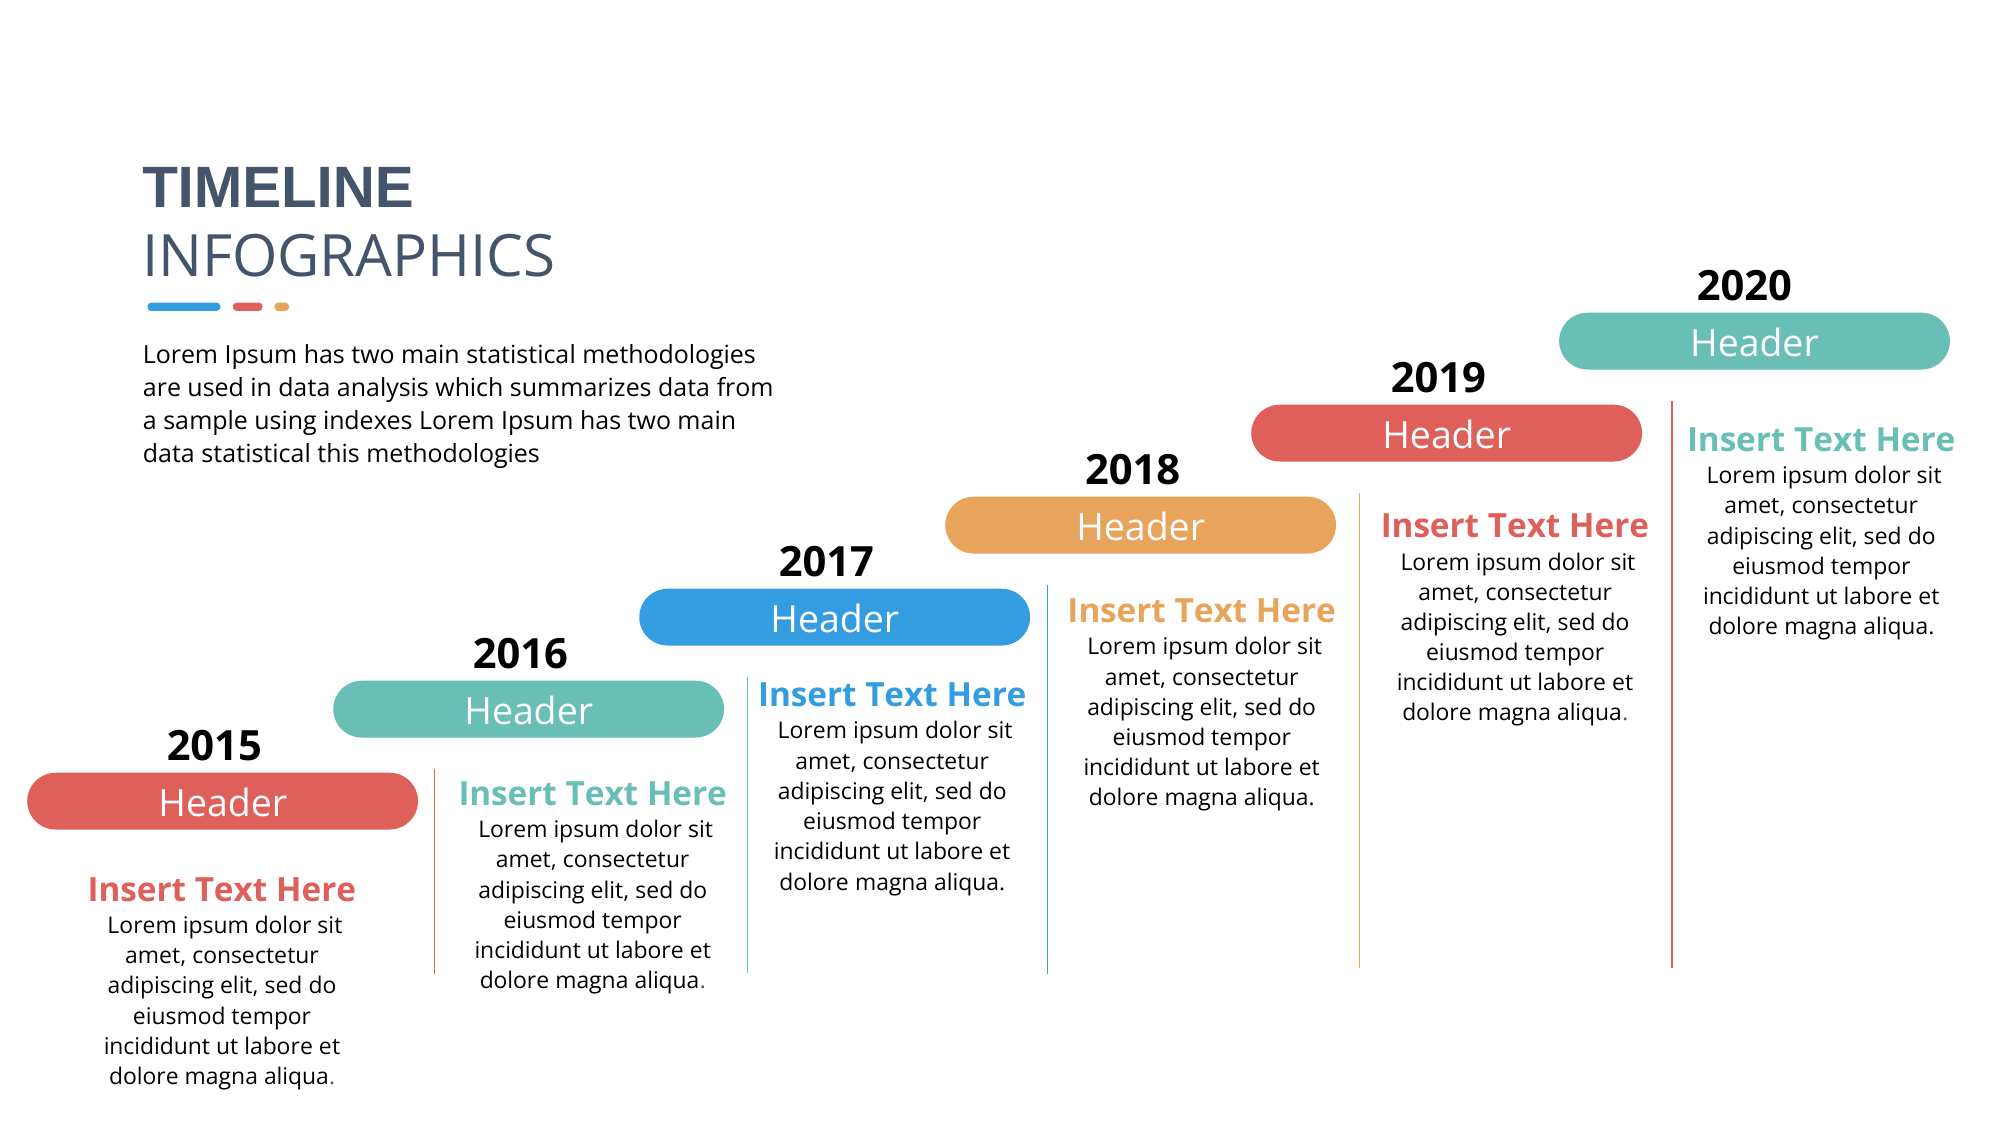

TIMELINE
INFOGRAPHICS
2020
Header
2019
Header
2018
Header
2017
Header
2016
Header
2015
Header

Lorem Ipsum has two main statistical methodologies are used in data analysis which summarizes data from a sample using indexes Lorem Ipsum has two main data statistical this methodologies
Insert Text Here
 Lorem ipsum dolor sit amet, consectetur adipiscing elit, sed do eiusmod tempor incididunt ut labore et dolore magna aliqua.
Insert Text Here
 Lorem ipsum dolor sit amet, consectetur adipiscing elit, sed do eiusmod tempor incididunt ut labore et dolore magna aliqua.
Insert Text Here
 Lorem ipsum dolor sit amet, consectetur adipiscing elit, sed do eiusmod tempor incididunt ut labore et dolore magna aliqua.
Insert Text Here
 Lorem ipsum dolor sit amet, consectetur adipiscing elit, sed do eiusmod tempor incididunt ut labore et dolore magna aliqua.
Insert Text Here
 Lorem ipsum dolor sit amet, consectetur adipiscing elit, sed do eiusmod tempor incididunt ut labore et dolore magna aliqua.
Insert Text Here
 Lorem ipsum dolor sit amet, consectetur adipiscing elit, sed do eiusmod tempor incididunt ut labore et dolore magna aliqua.